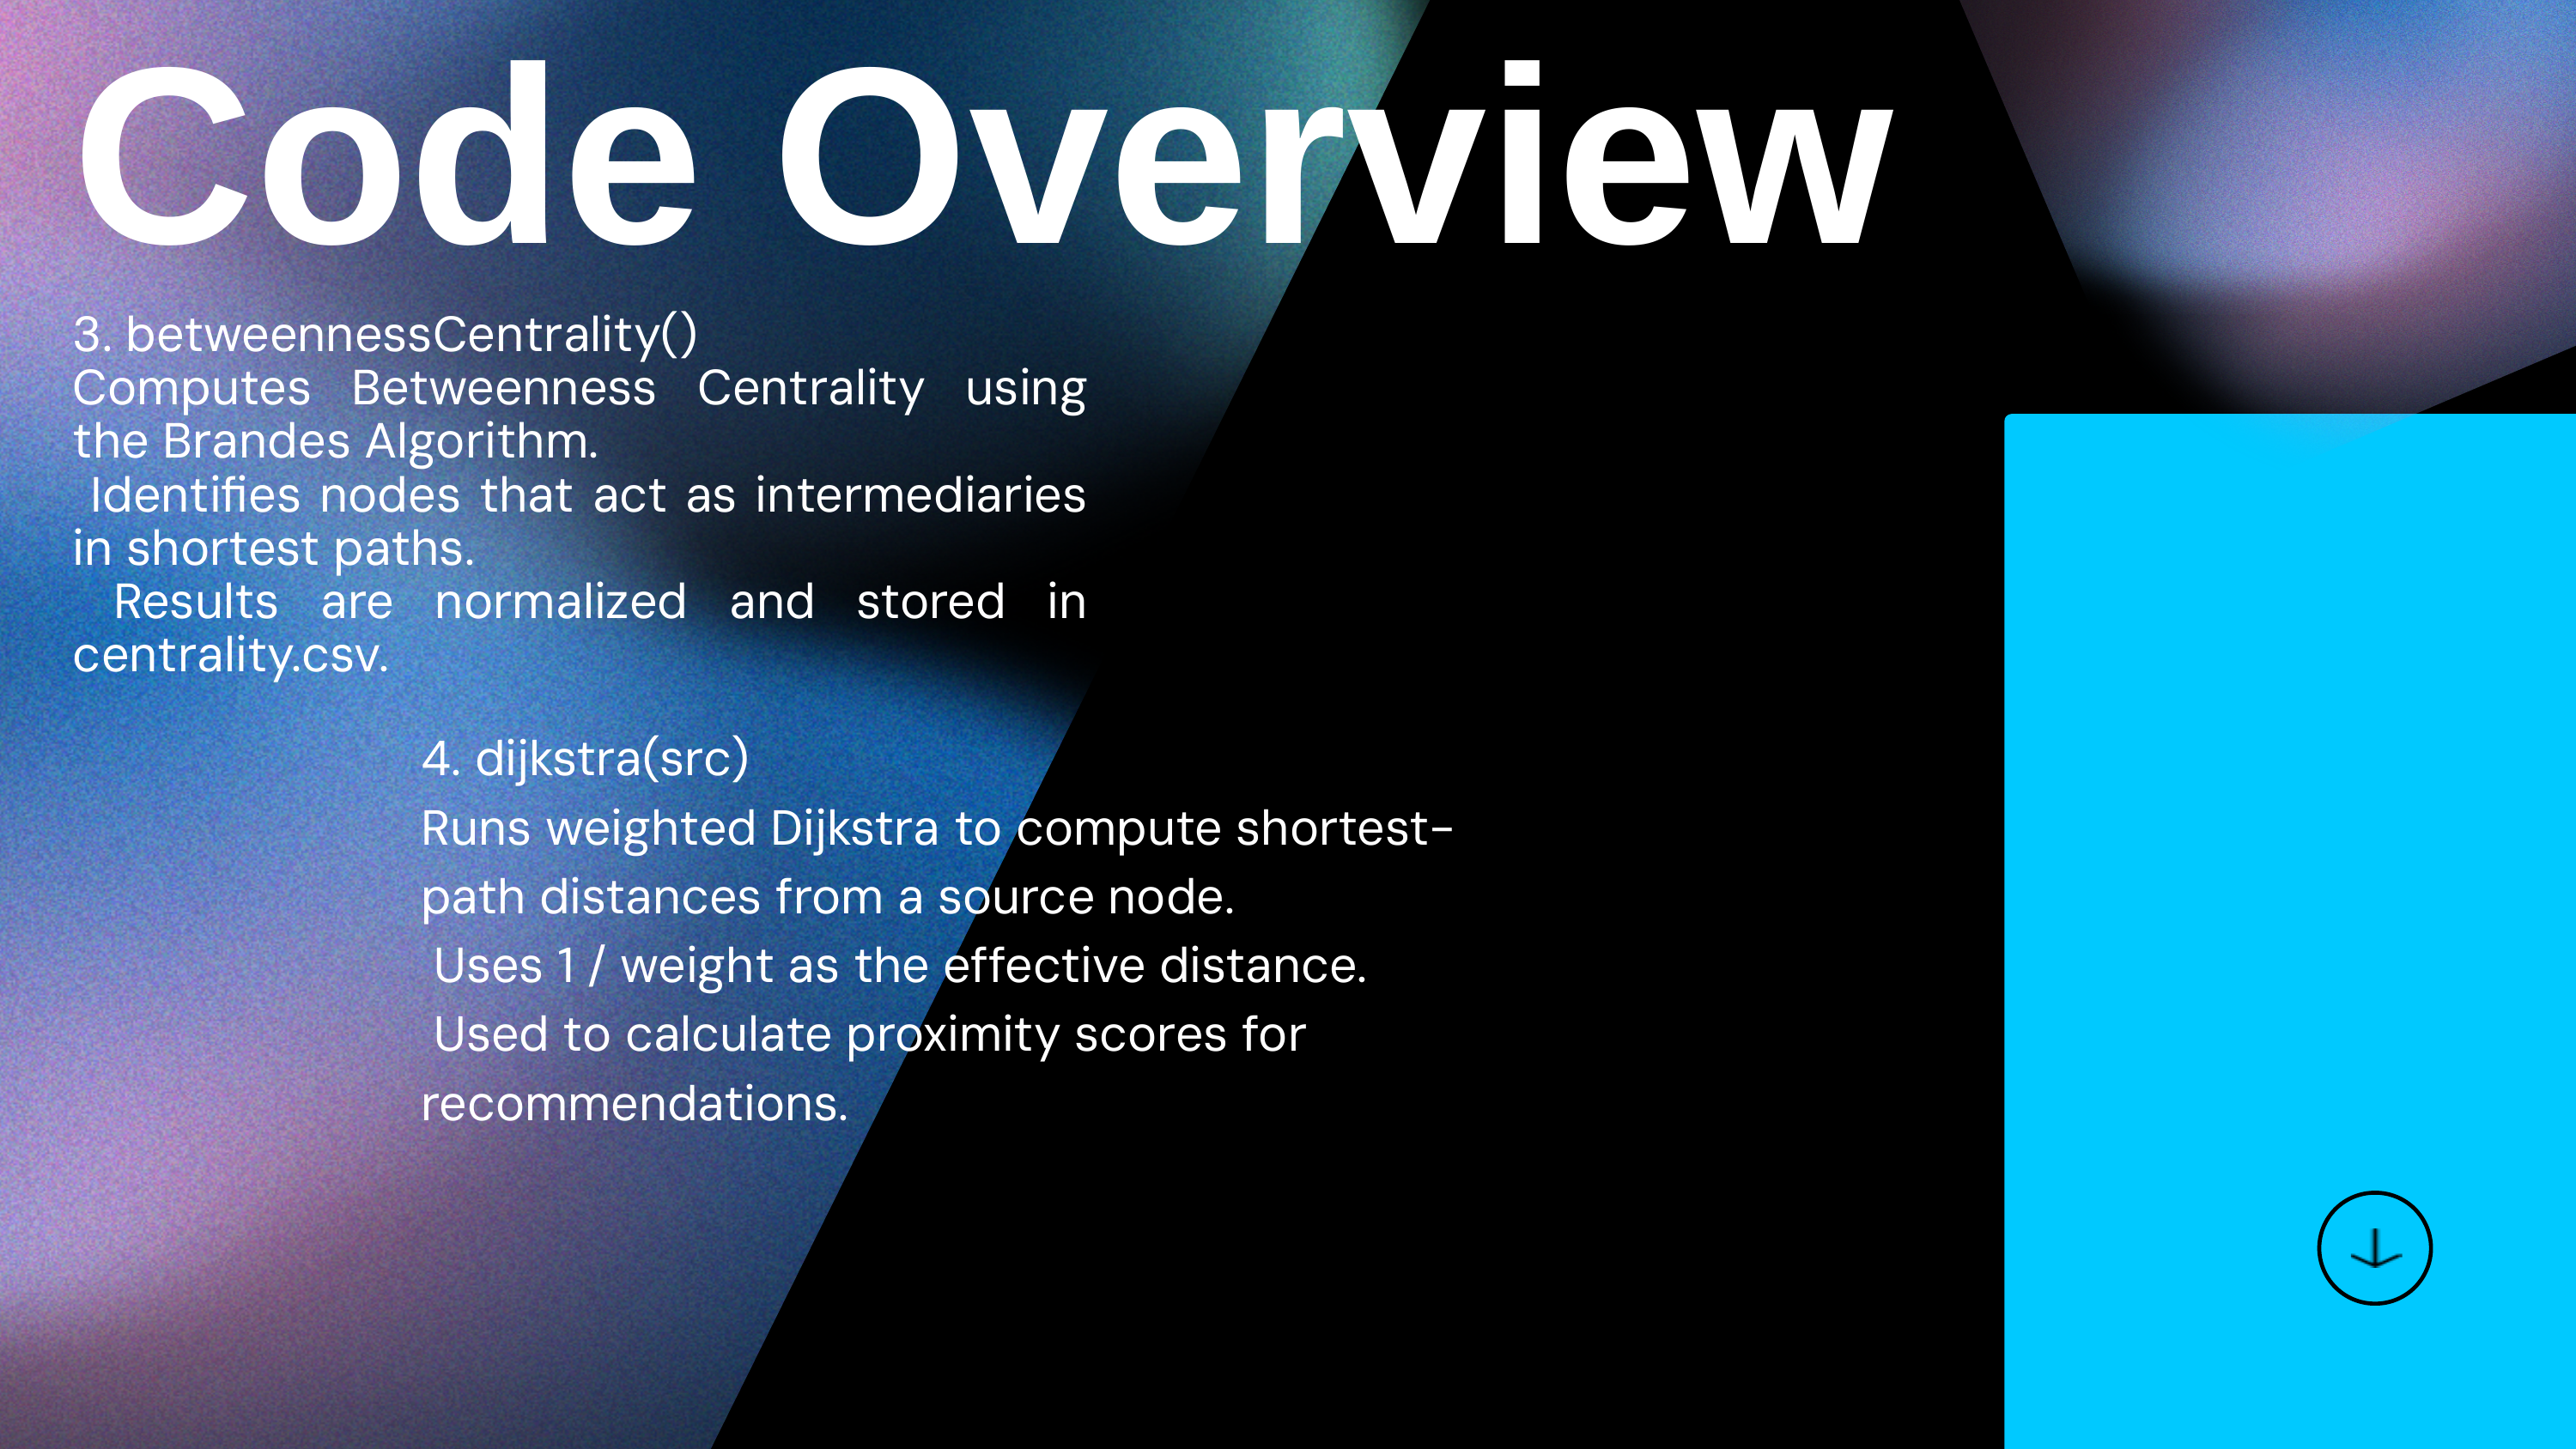

Code Overview
3. betweennessCentrality()
Computes Betweenness Centrality using the Brandes Algorithm.
 Identifies nodes that act as intermediaries in shortest paths.
 Results are normalized and stored in centrality.csv.

4. dijkstra(src)
Runs weighted Dijkstra to compute shortest-path distances from a source node.
 Uses 1 / weight as the effective distance.
 Used to calculate proximity scores for recommendations.